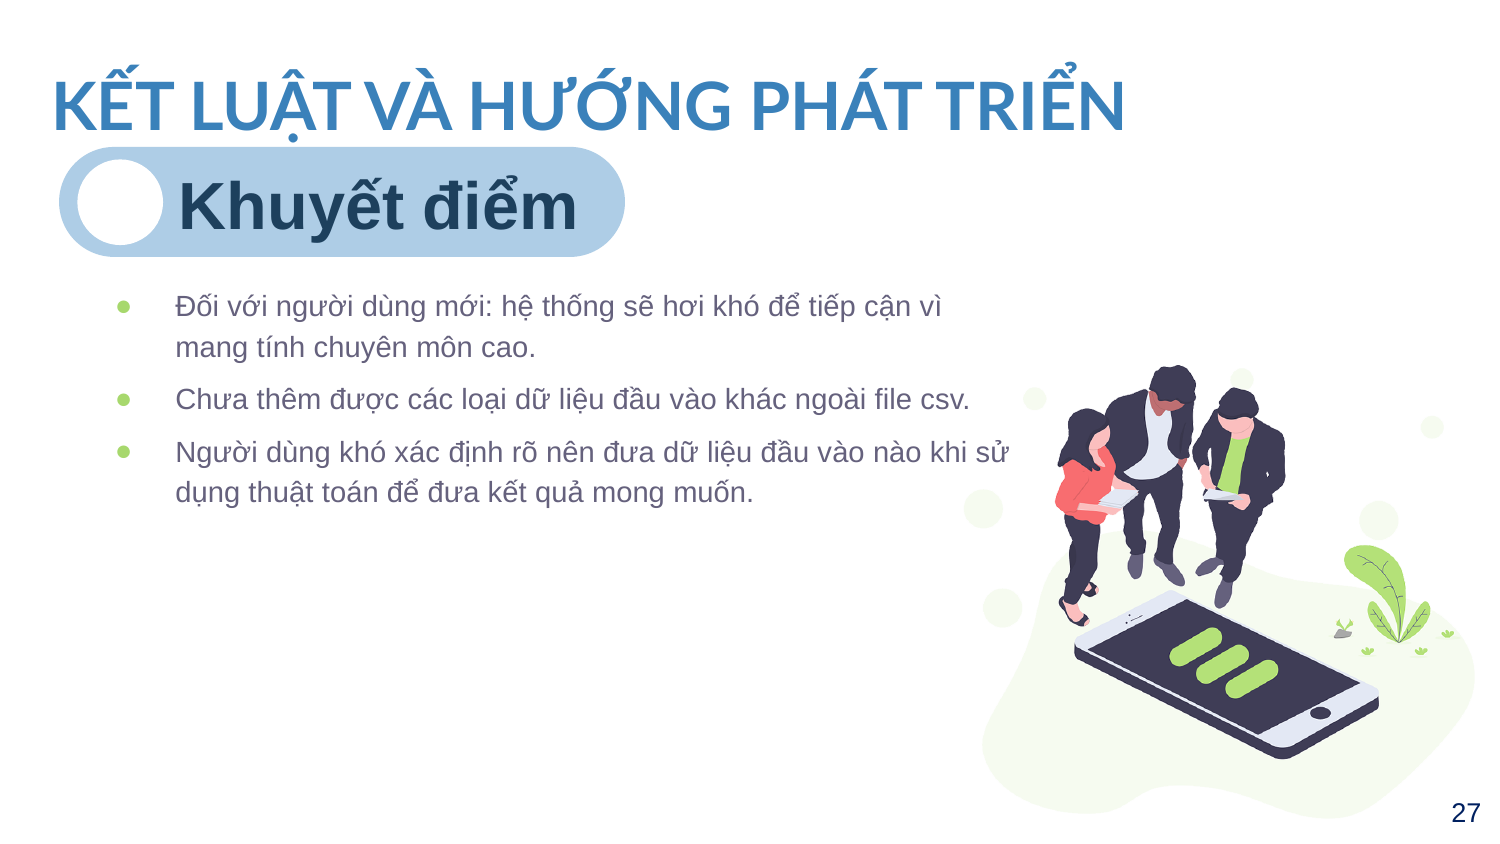

# KẾT LUẬT VÀ HƯỚNG PHÁT TRIỂN

Khuyết điểm
Donec risus dolor porta venenatis
Pharetra luctus felis
Proin vel tellus in felis volutpat
Đối với người dùng mới: hệ thống sẽ hơi khó để tiếp cận vì mang tính chuyên môn cao.
Chưa thêm được các loại dữ liệu đầu vào khác ngoài file csv.
Người dùng khó xác định rõ nên đưa dữ liệu đầu vào nào khi sử dụng thuật toán để đưa kết quả mong muốn.

27